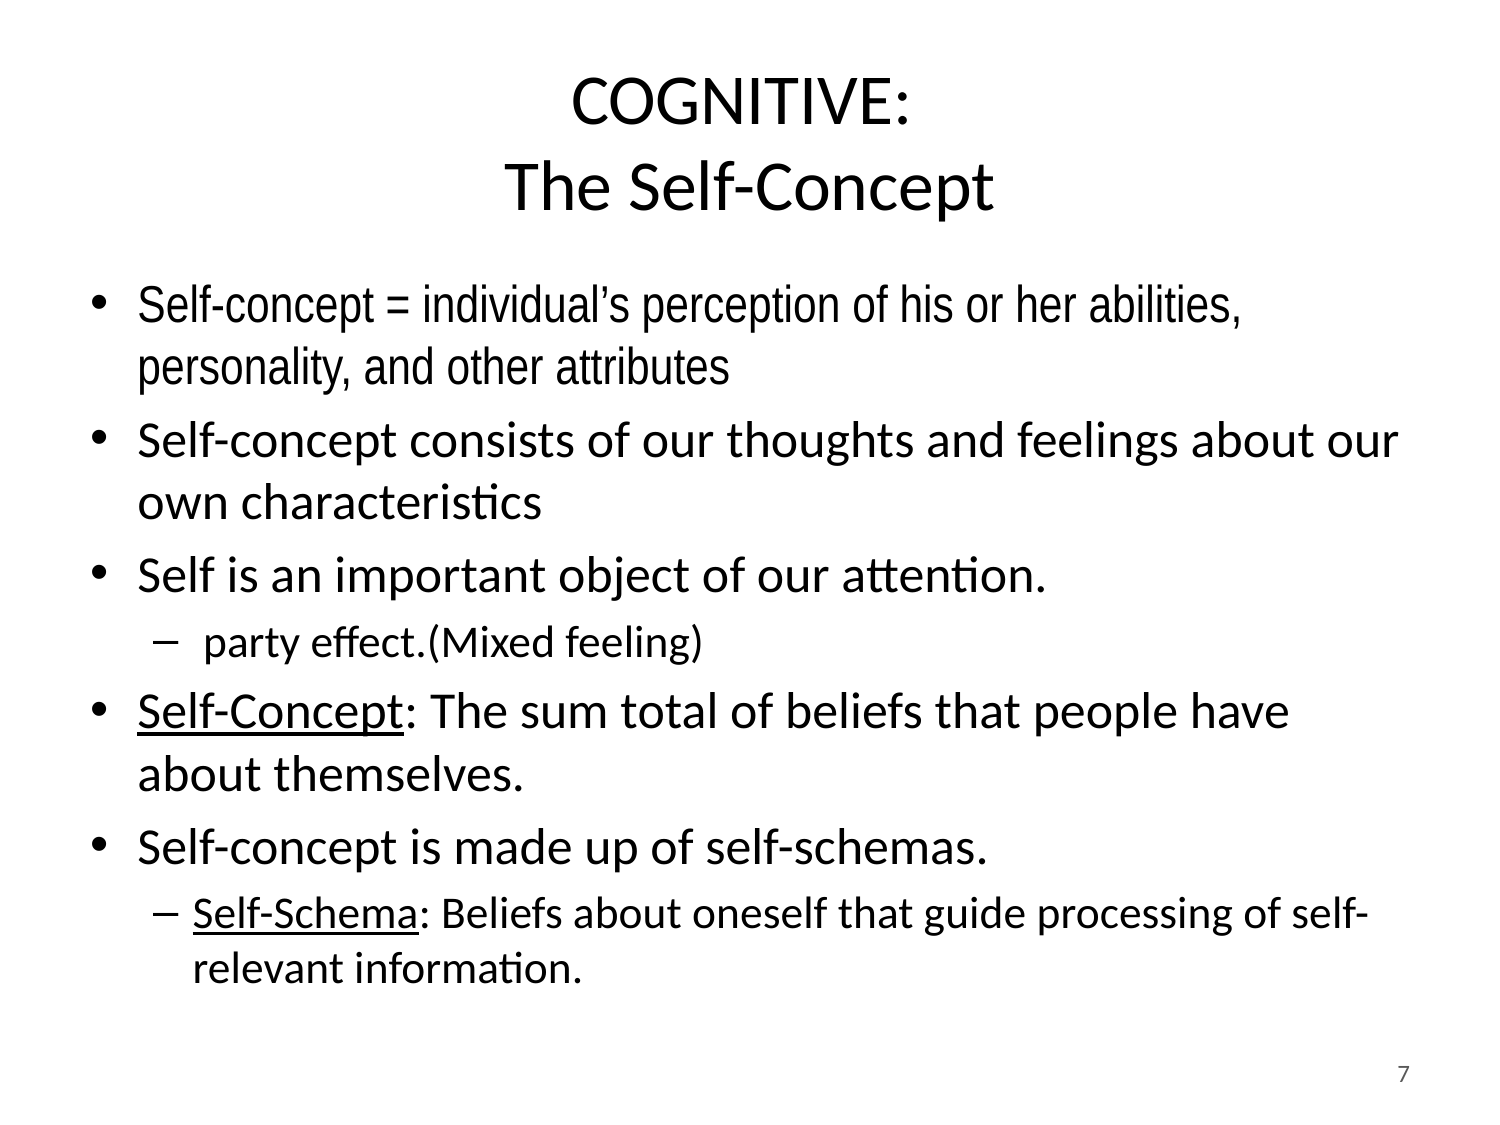

# COGNITIVE: The Self-Concept
Self-concept = individual’s perception of his or her abilities, personality, and other attributes
Self-concept consists of our thoughts and feelings about our own characteristics
Self is an important object of our attention.
 party effect.(Mixed feeling)
Self-Concept: The sum total of beliefs that people have about themselves.
Self-concept is made up of self-schemas.
Self-Schema: Beliefs about oneself that guide processing of self-relevant information.
7